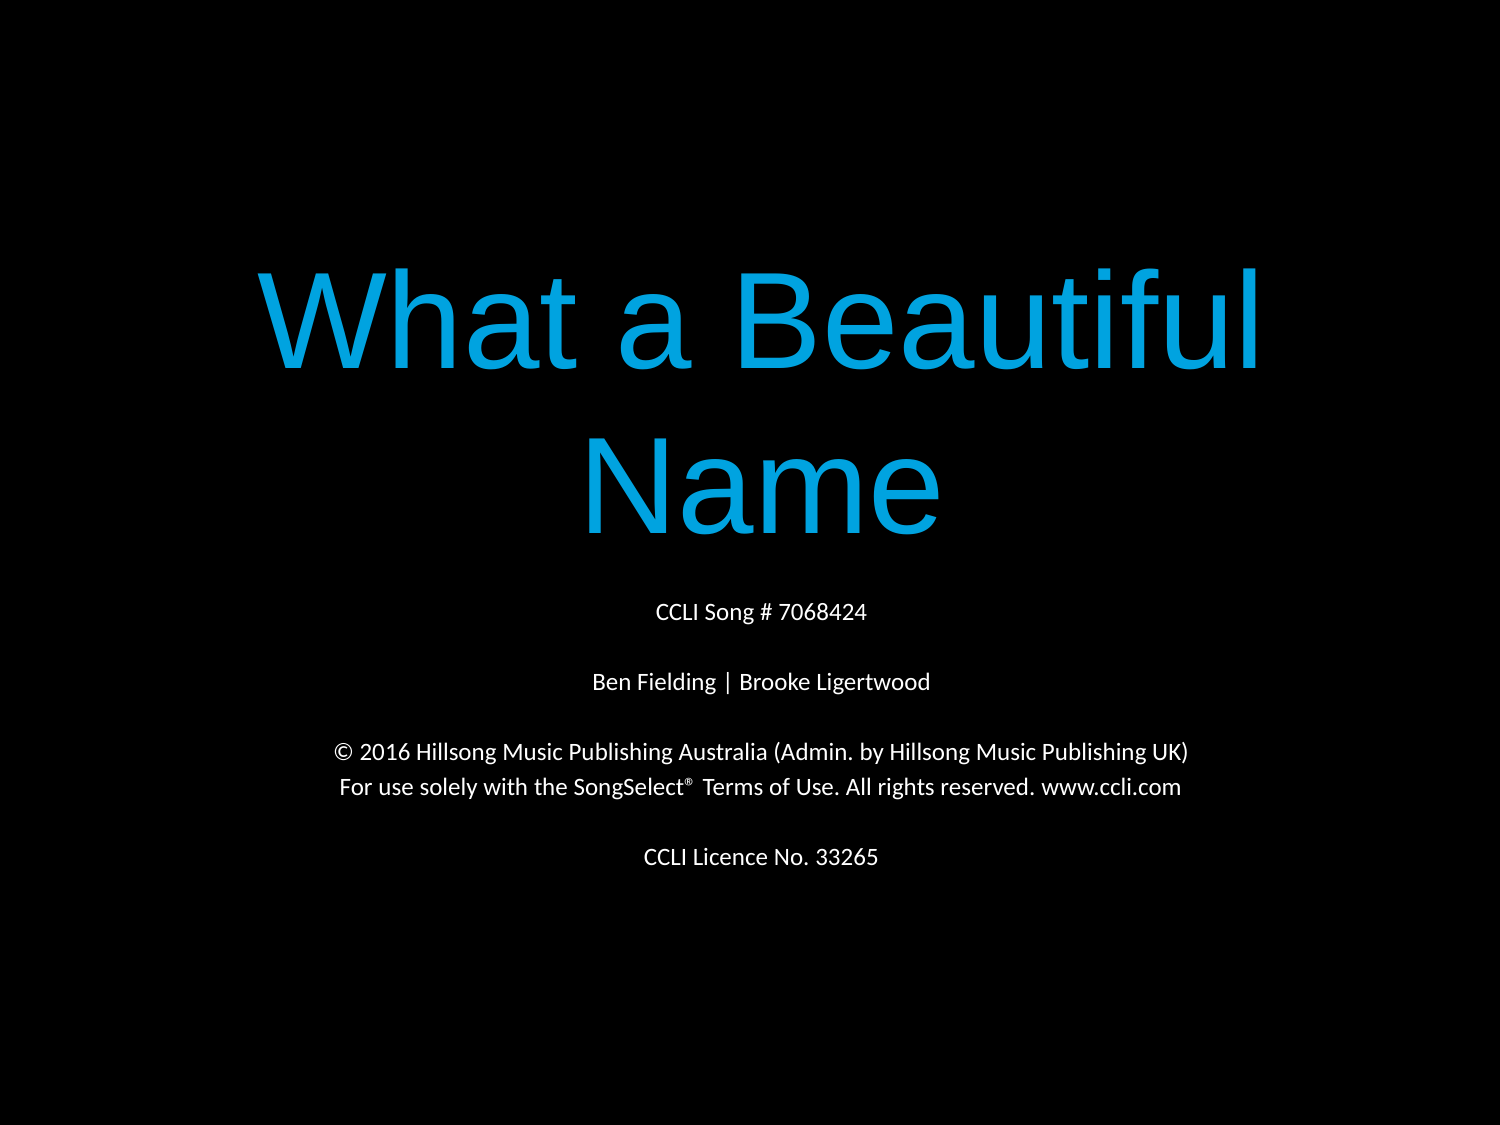

What a Beautiful Name
CCLI Song # 7068424

Ben Fielding | Brooke Ligertwood

© 2016 Hillsong Music Publishing Australia (Admin. by Hillsong Music Publishing UK)
For use solely with the SongSelect® Terms of Use. All rights reserved. www.ccli.com

CCLI Licence No. 33265